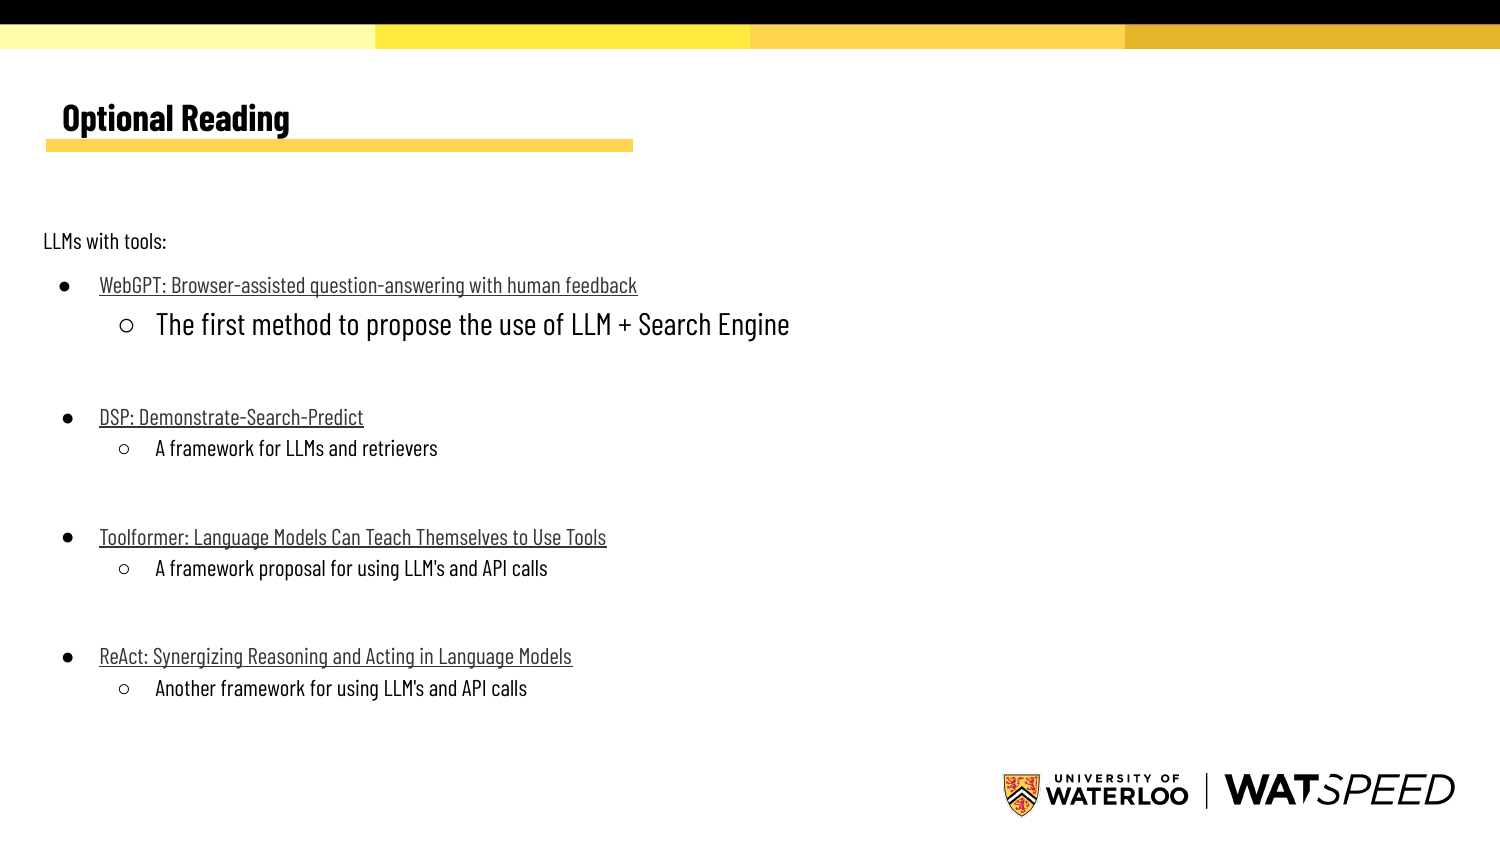

# Optional Reading
LLMs with tools:
WebGPT: Browser-assisted question-answering with human feedback
The first method to propose the use of LLM + Search Engine

DSP: Demonstrate-Search-Predict
A framework for LLMs and retrievers

Toolformer: Language Models Can Teach Themselves to Use Tools
A framework proposal for using LLM's and API calls

ReAct: Synergizing Reasoning and Acting in Language Models
Another framework for using LLM's and API calls